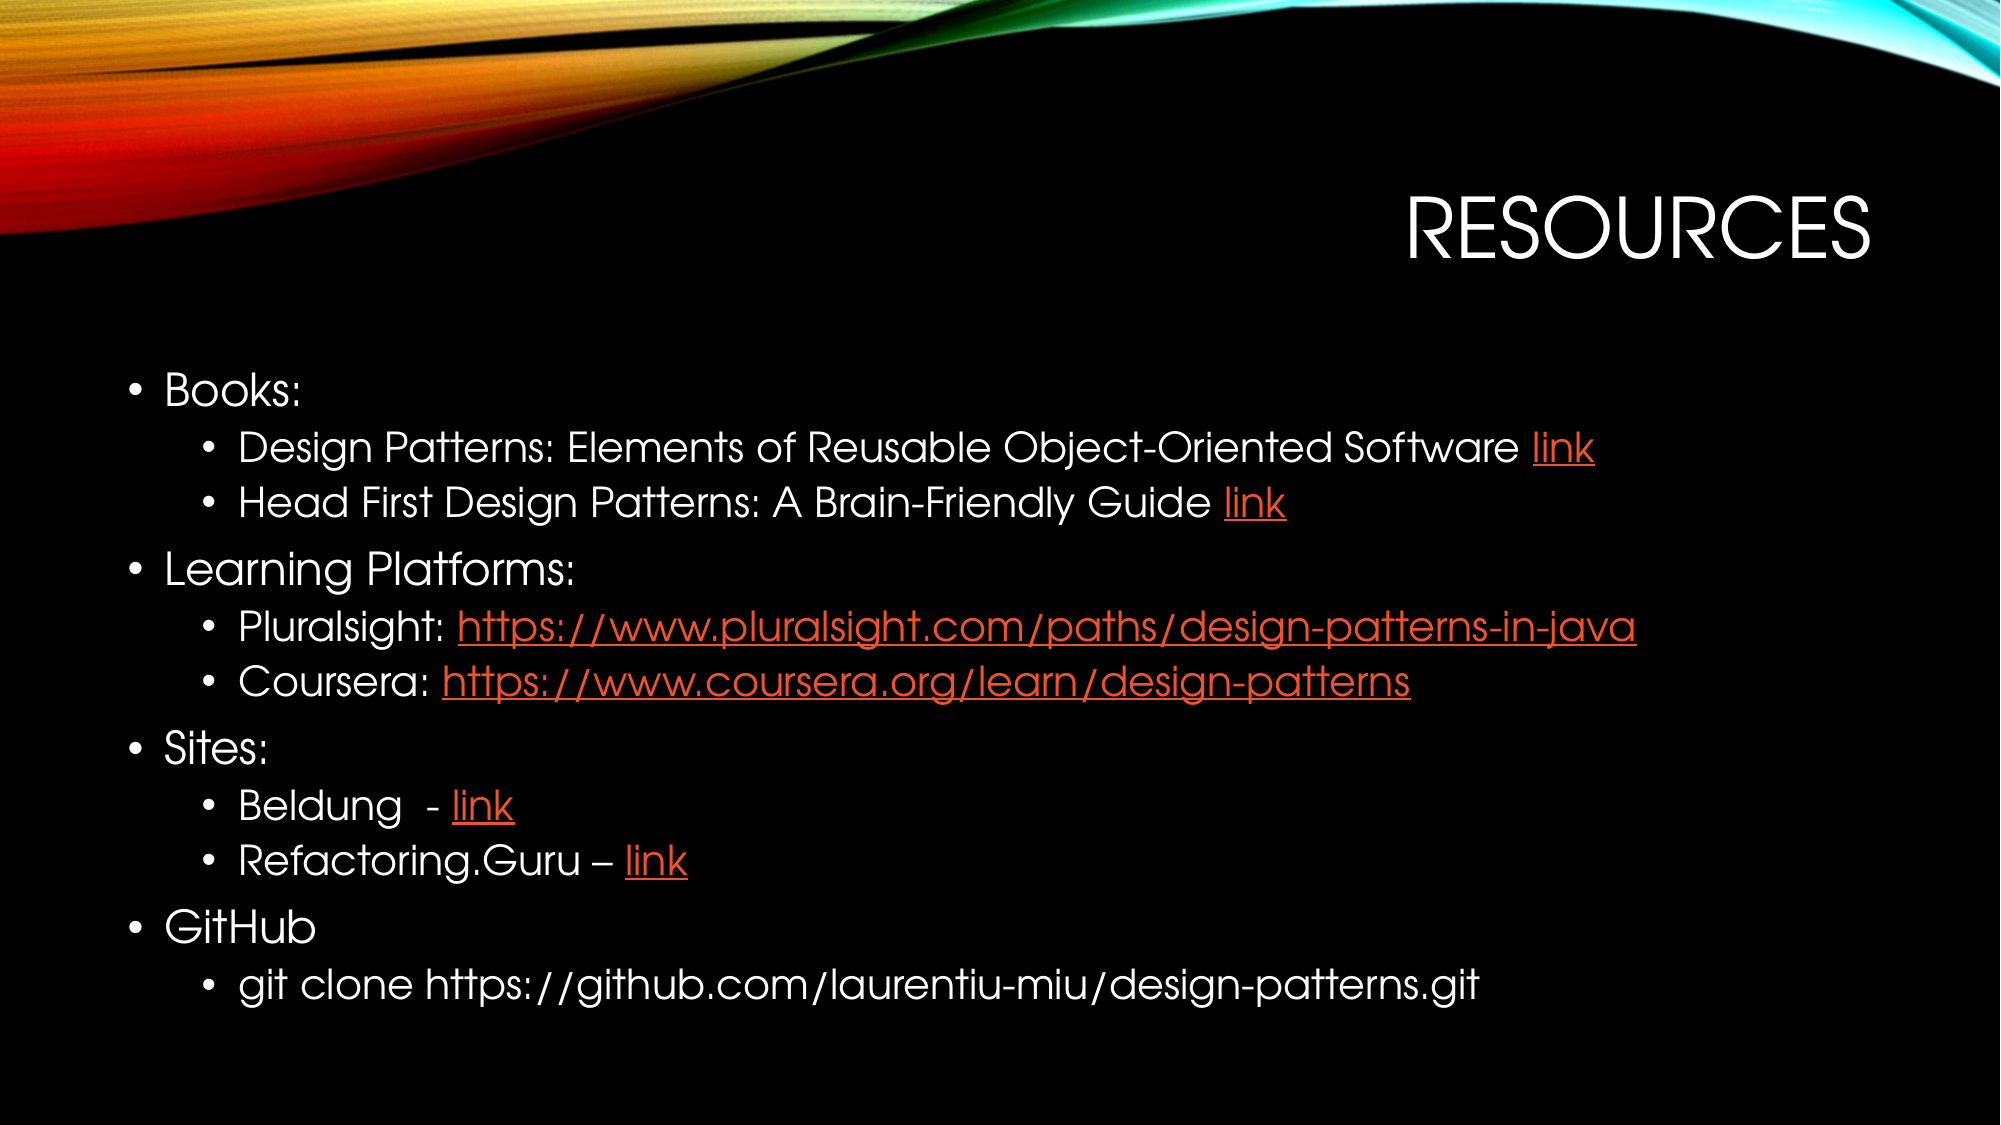

# Resources
Books:
Design Patterns: Elements of Reusable Object-Oriented Software link
Head First Design Patterns: A Brain-Friendly Guide link
Learning Platforms:
Pluralsight: https://www.pluralsight.com/paths/design-patterns-in-java
Coursera: https://www.coursera.org/learn/design-patterns
Sites:
Beldung  - link
Refactoring.Guru – link
GitHub
git clone https://github.com/laurentiu-miu/design-patterns.git